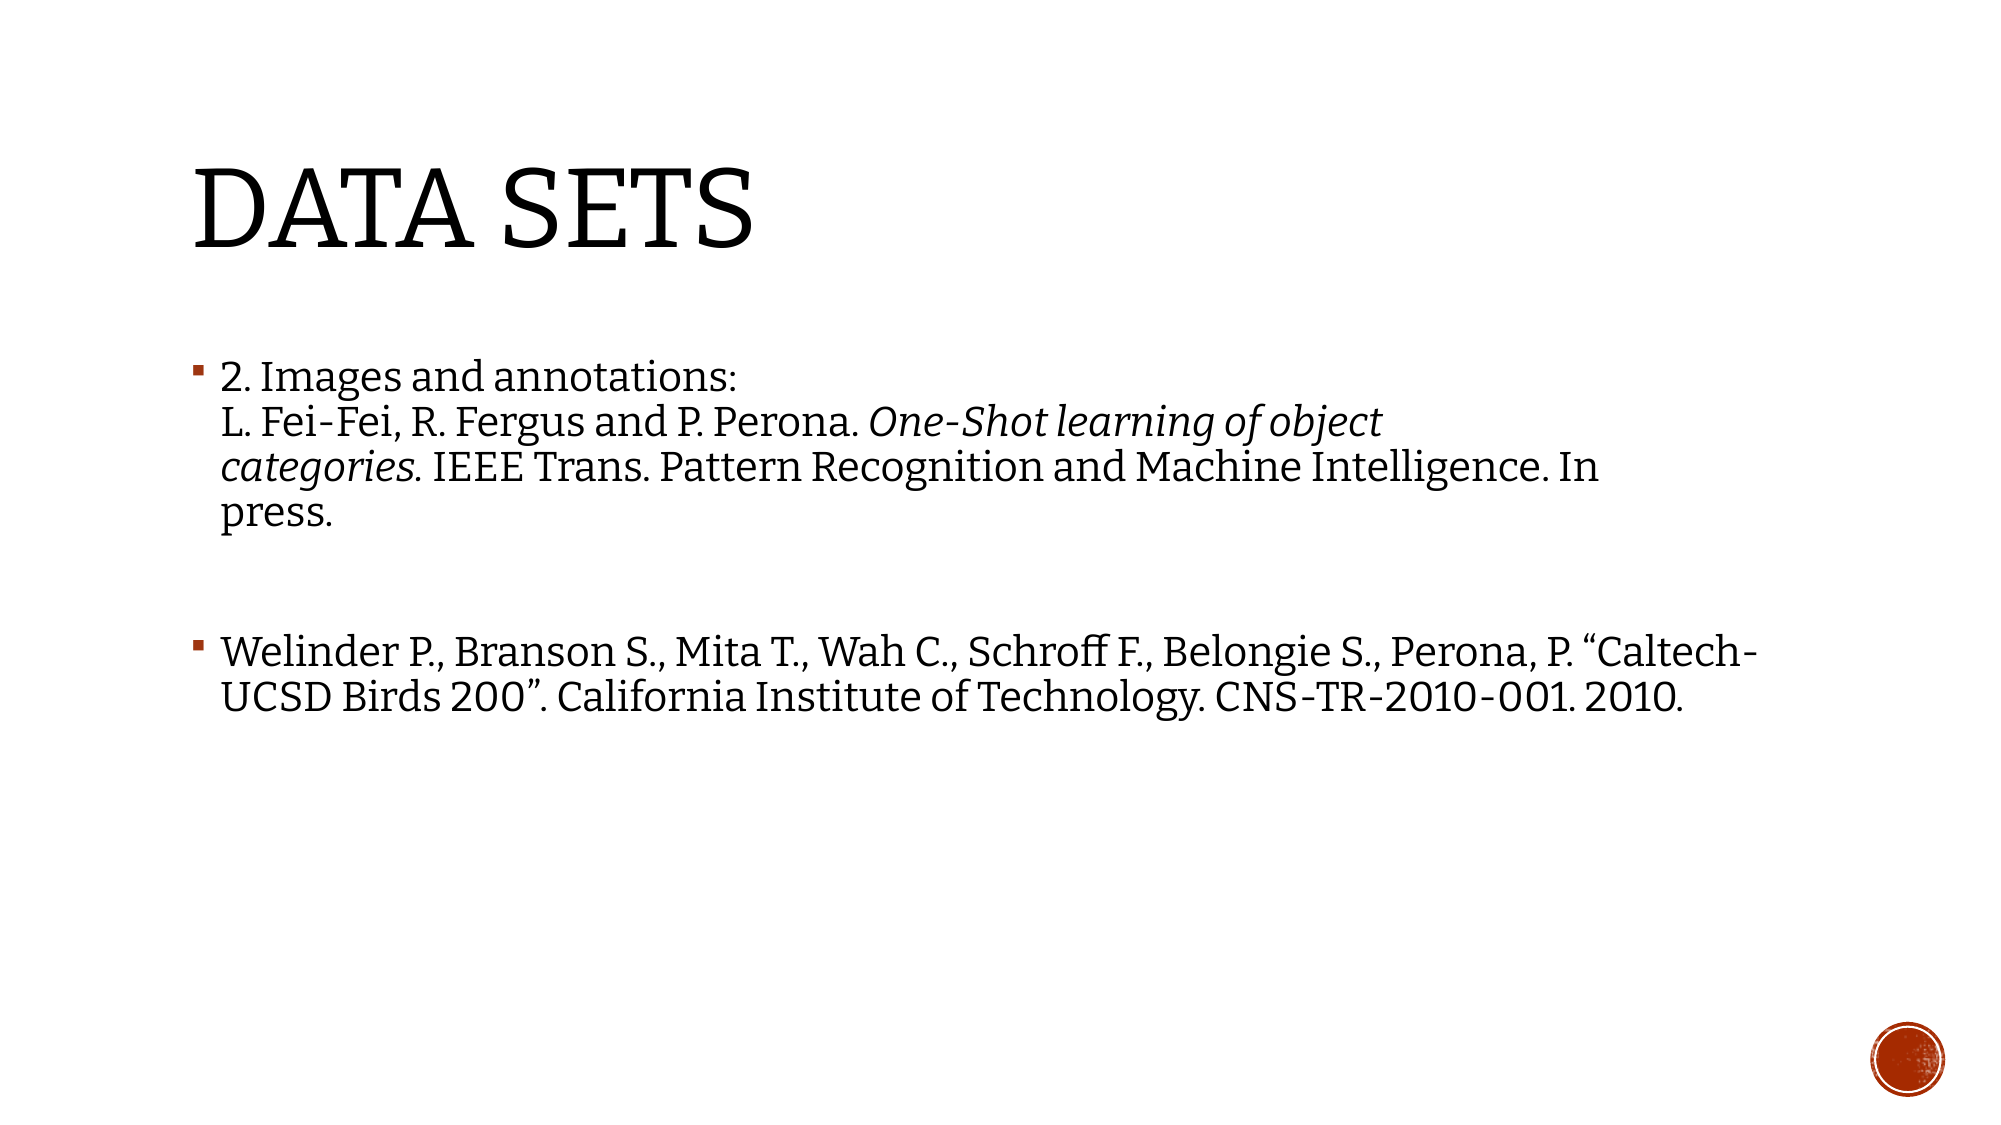

# Data sets
2. Images and annotations:
L. Fei-Fei, R. Fergus and P. Perona. One-Shot learning of object
categories. IEEE Trans. Pattern Recognition and Machine Intelligence. In
press.

Welinder P., Branson S., Mita T., Wah C., Schroff F., Belongie S., Perona, P. “Caltech-UCSD Birds 200”. California Institute of Technology. CNS-TR-2010-001. 2010.